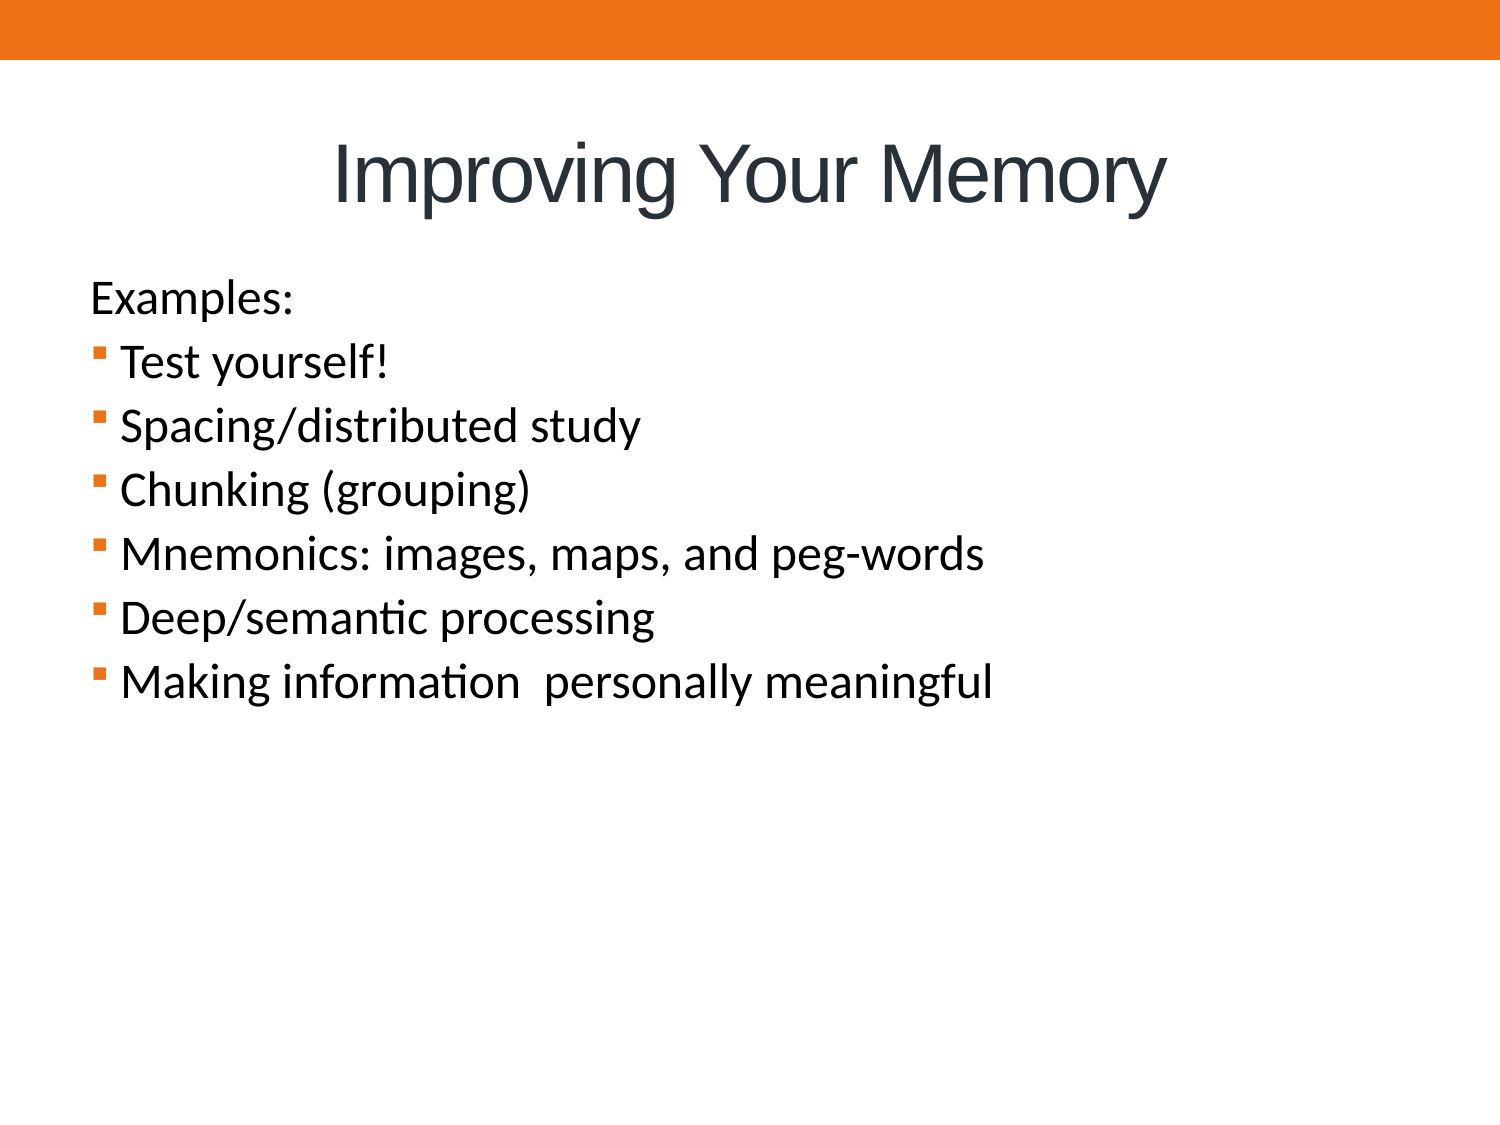

# Improving Your Memory
Examples:
Test yourself!
Spacing/distributed study
Chunking (grouping)
Mnemonics: images, maps, and peg-words
Deep/semantic processing
Making information  personally meaningful